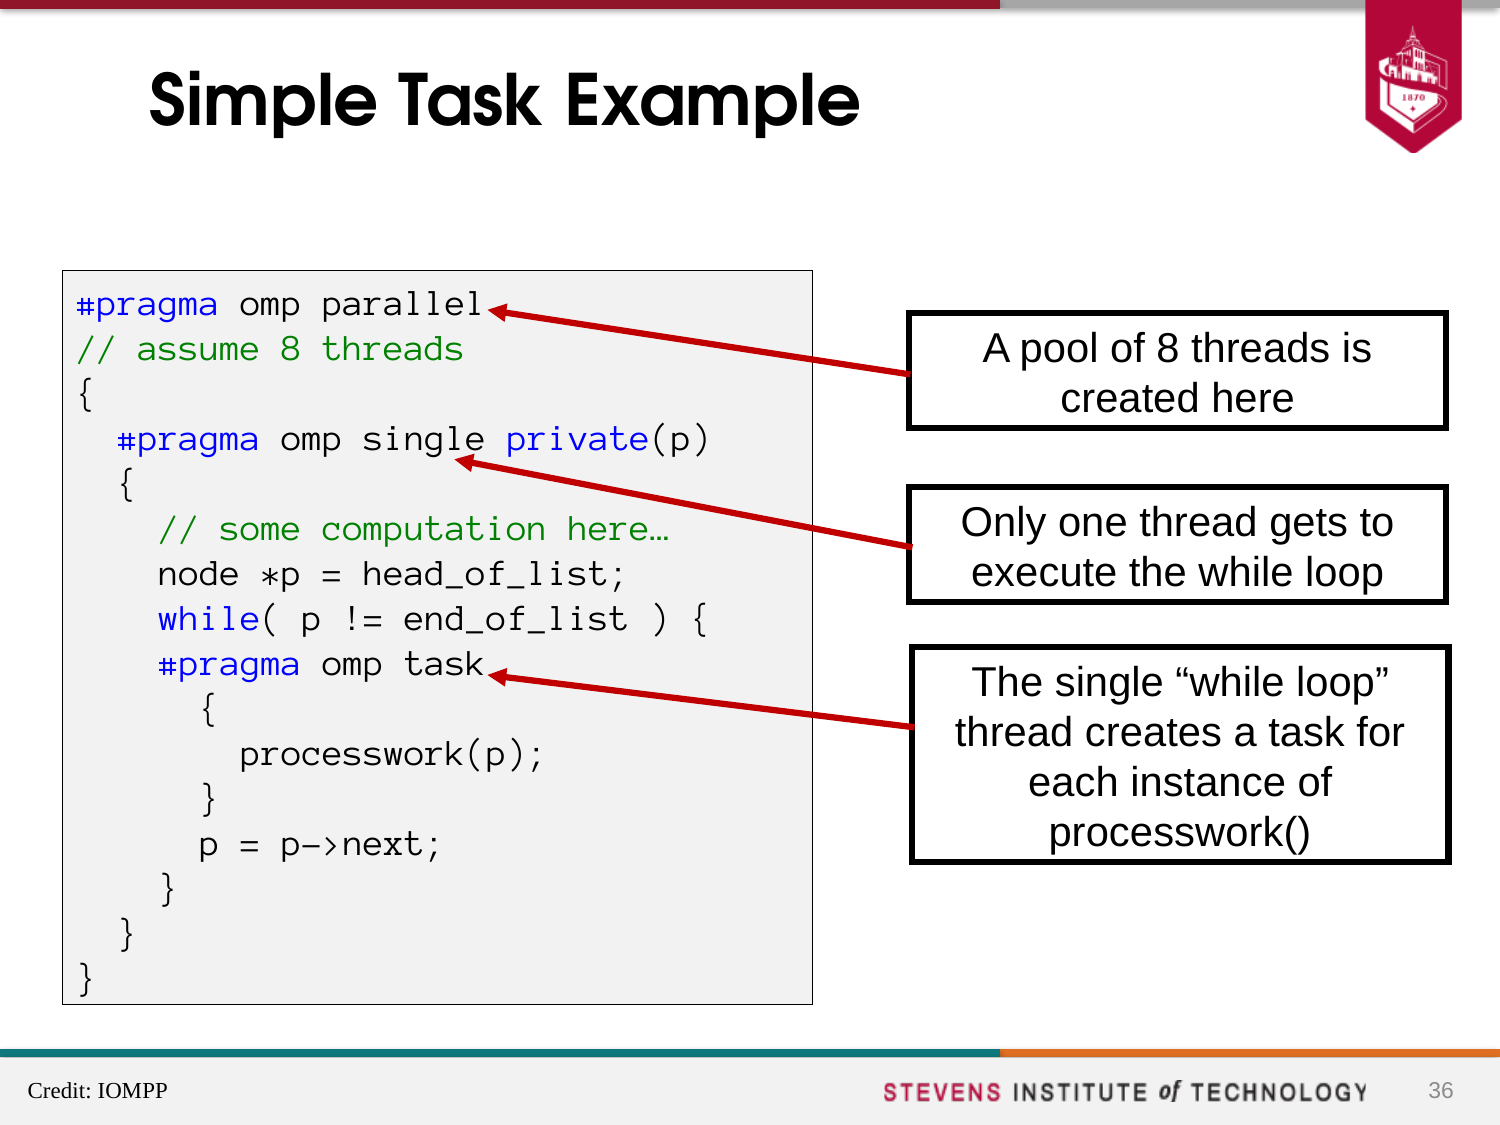

# Simple Task Example
#pragma omp parallel
// assume 8 threads
{
  #pragma omp single private(p)
  {
    // some computation here…
    node *p = head_of_list;
    while( p != end_of_list ) {
    #pragma omp task
      {
        processwork(p);
      }
      p = p->next;
    }
  }
}

A pool of 8 threads is created here

Only one thread gets to execute the while loop
The single “while loop” thread creates a task for each instance of processwork()

36
Credit: IOMPP